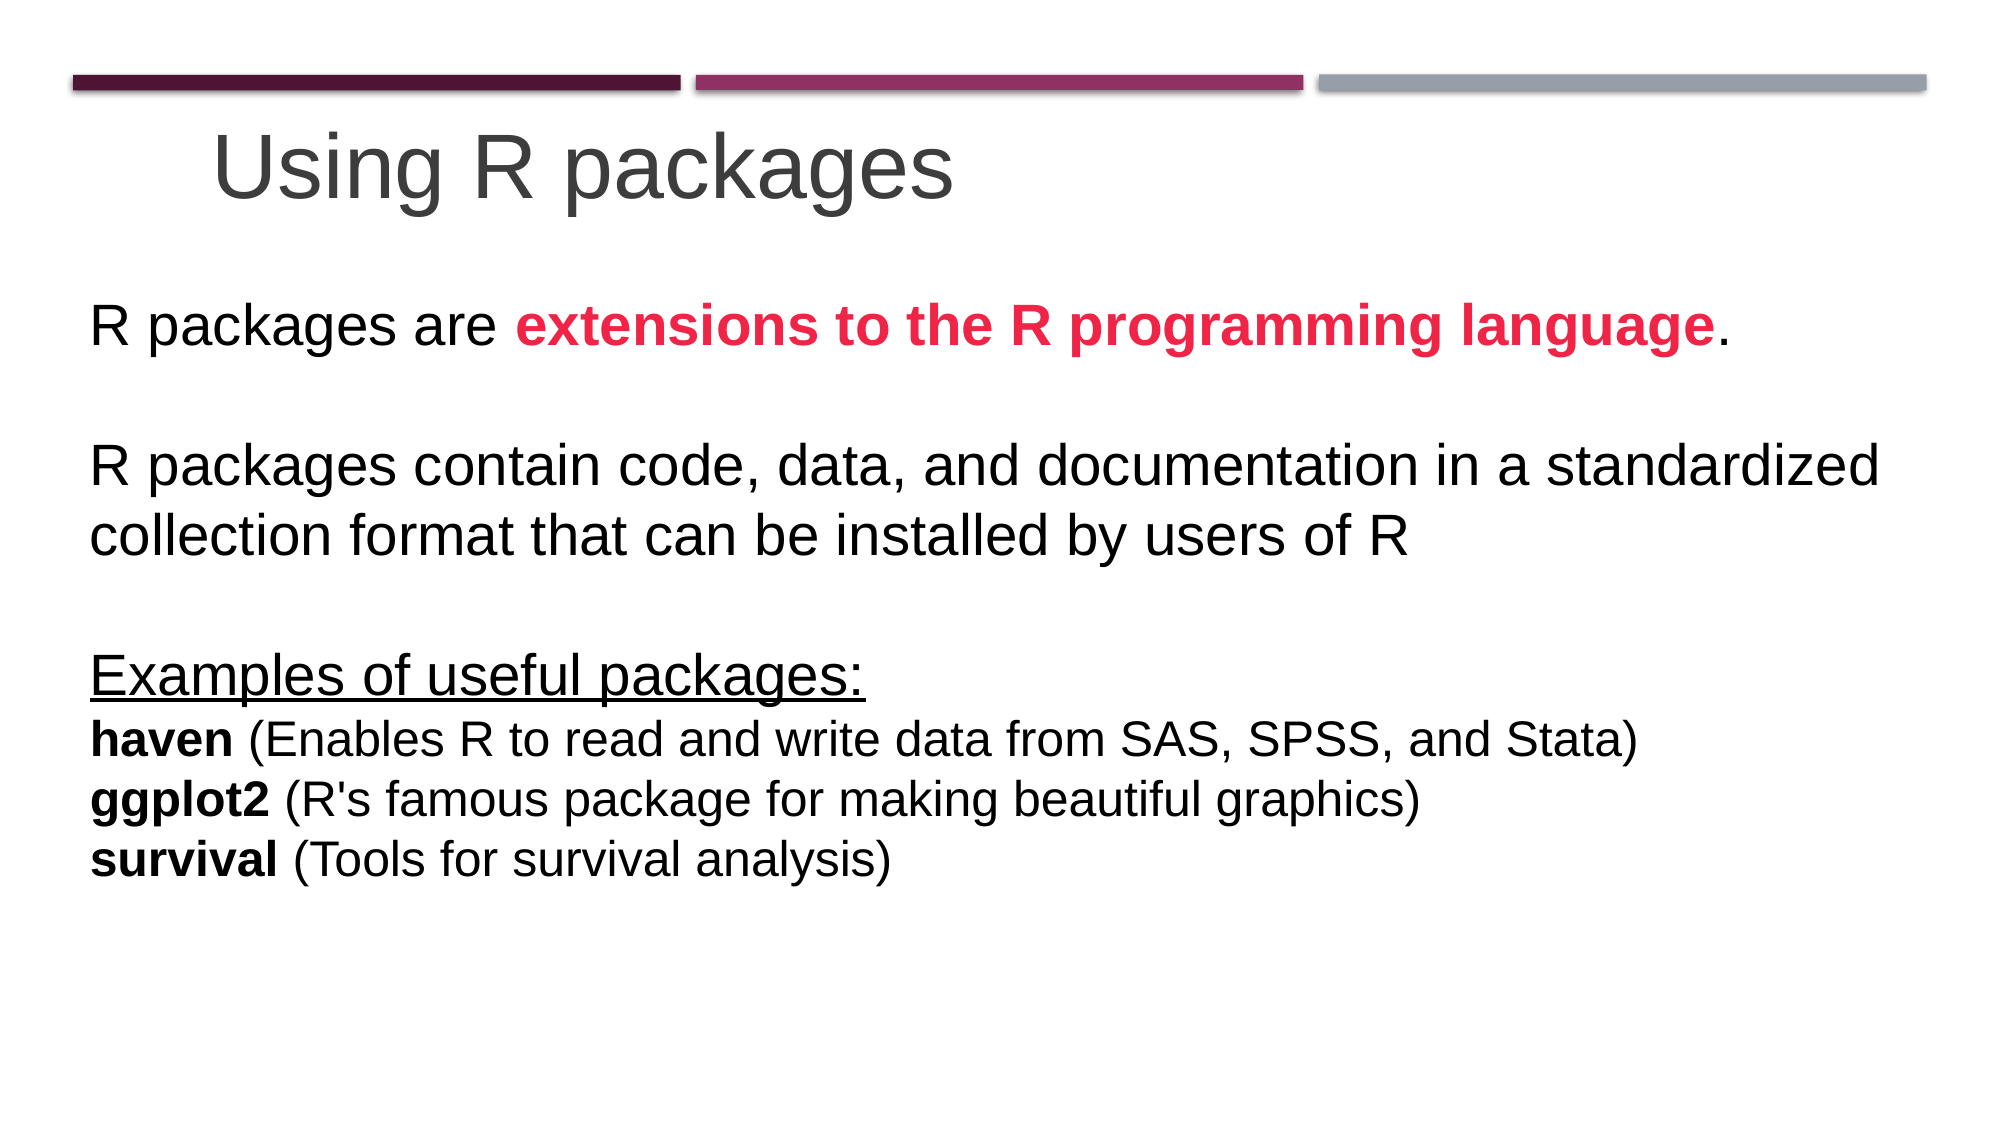

Using R packages
R packages are extensions to the R programming language.

R packages contain code, data, and documentation in a standardized collection format that can be installed by users of R

Examples of useful packages:
haven (Enables R to read and write data from SAS, SPSS, and Stata)
ggplot2 (R's famous package for making beautiful graphics)
survival (Tools for survival analysis)